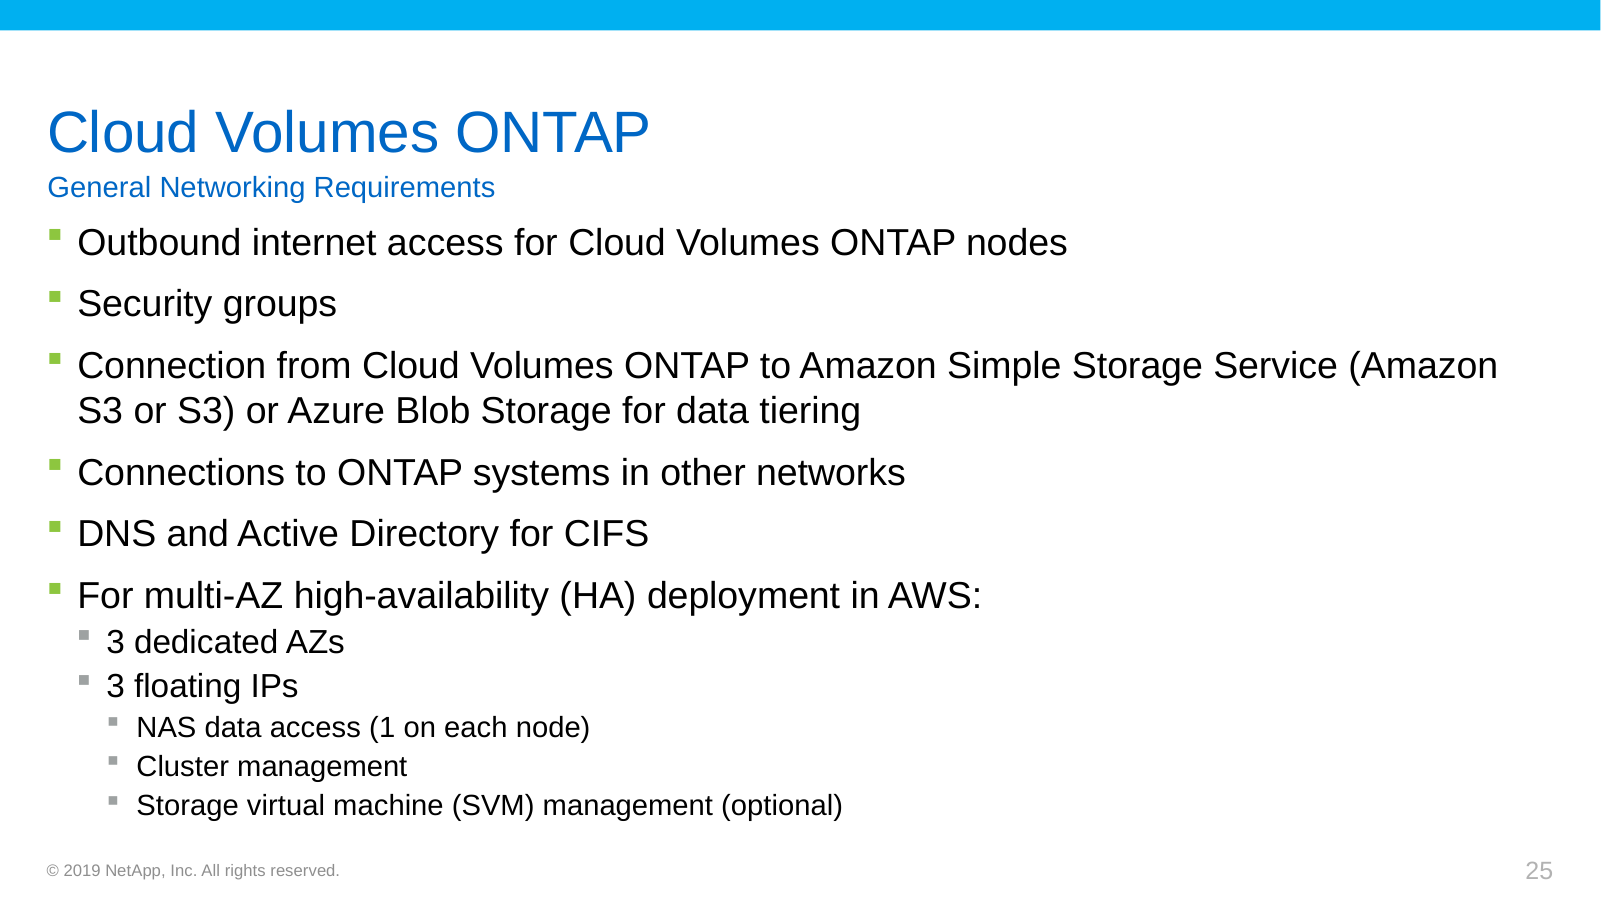

# Cloud Volumes ONTAP
General Networking Requirements
Outbound internet access for Cloud Volumes ONTAP nodes
Security groups
Connection from Cloud Volumes ONTAP to Amazon Simple Storage Service (Amazon S3 or S3) or Azure Blob Storage for data tiering
Connections to ONTAP systems in other networks
DNS and Active Directory for CIFS
For multi-AZ high-availability (HA) deployment in AWS:
3 dedicated AZs
3 floating IPs
NAS data access (1 on each node)
Cluster management
Storage virtual machine (SVM) management (optional)
© 2019 NetApp, Inc. All rights reserved.

25